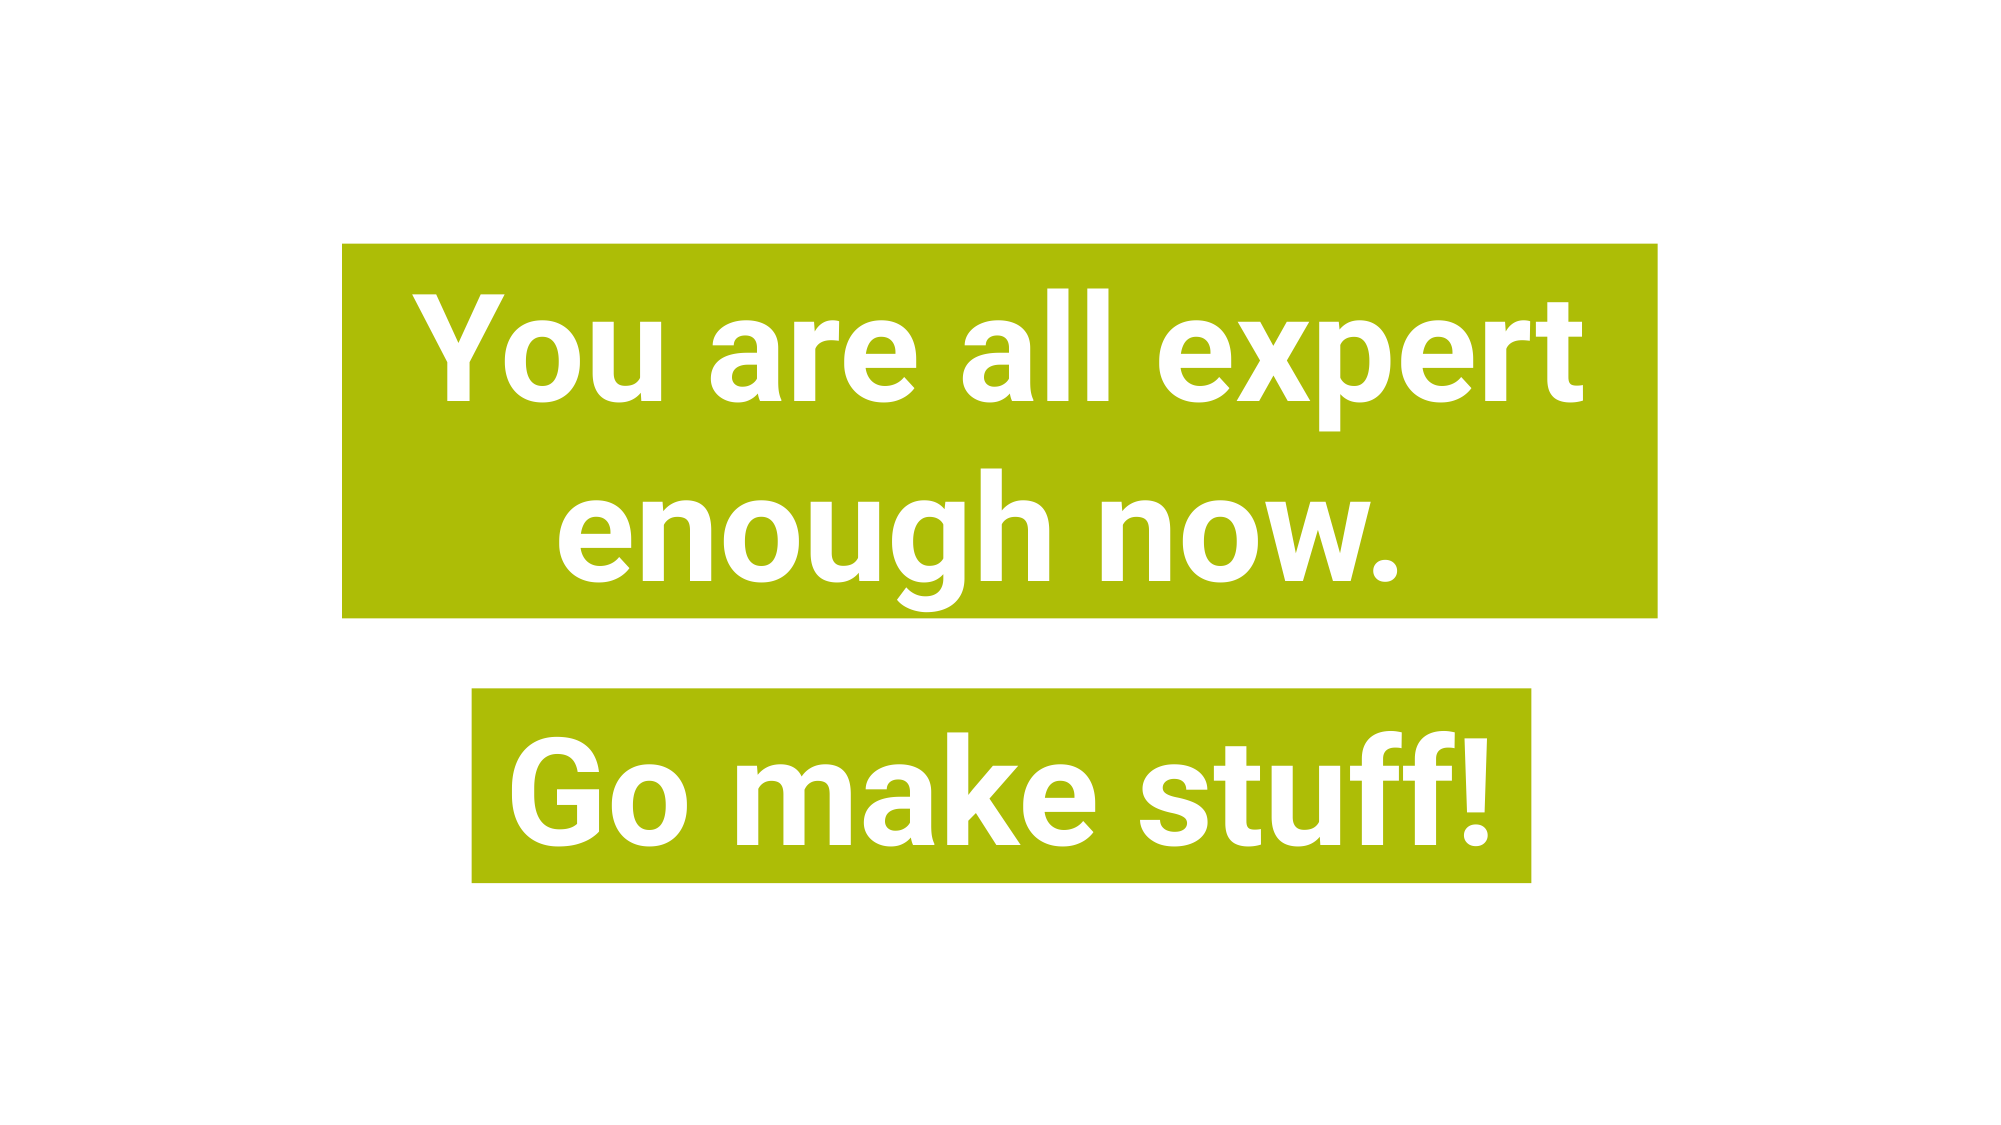

You are all expert enough now.
Go make stuff!